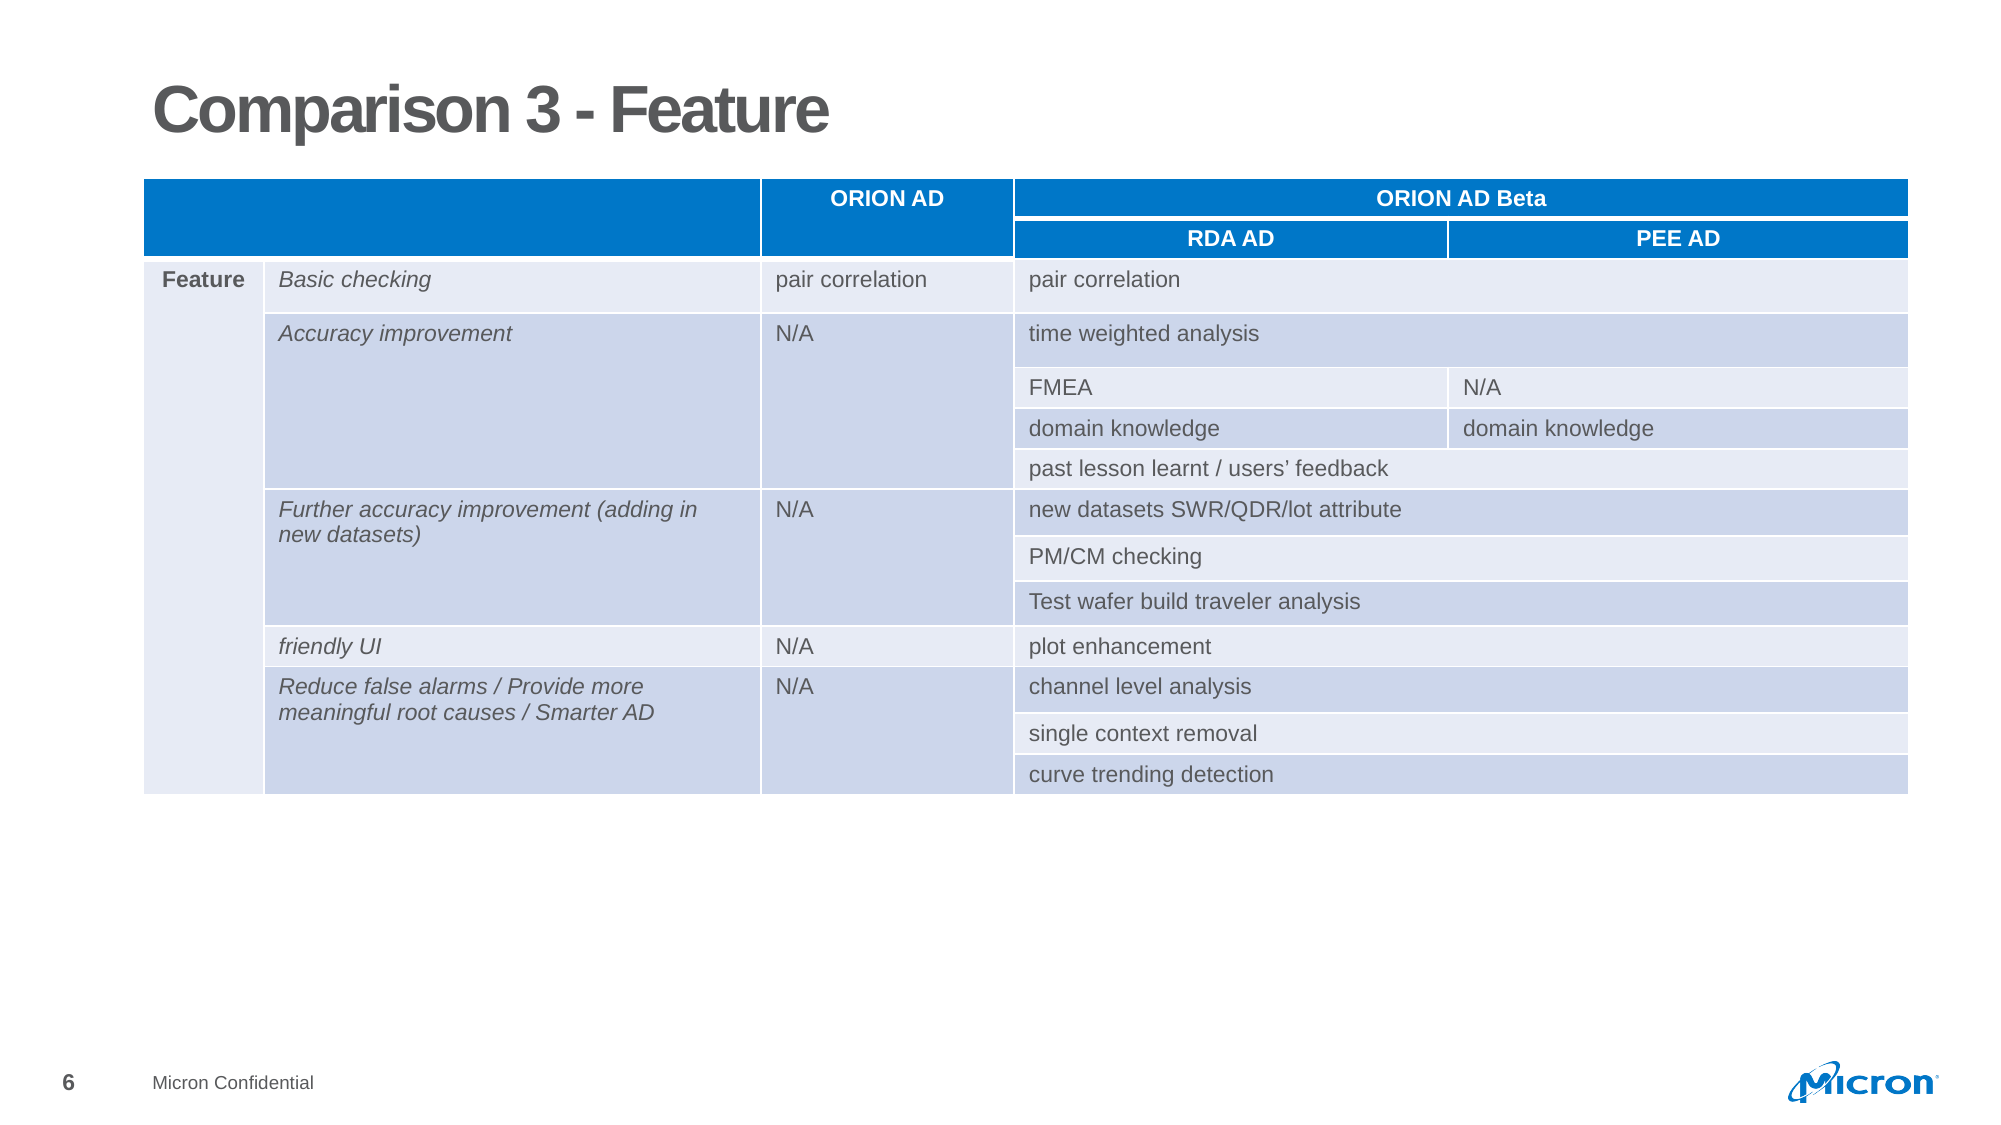

# Comparison 3 - Feature
|  |  | ORION AD | ORION AD Beta |  |
| --- | --- | --- | --- | --- |
|  |  |  | RDA AD | PEE AD |
| Feature | Basic checking | pair correlation | pair correlation |  |
|  | Accuracy improvement | N/A | time weighted analysis |  |
|  |  |  | FMEA | N/A |
|  |  |  | domain knowledge | domain knowledge |
|  |  |  | past lesson learnt / users’ feedback |  |
|  | Further accuracy improvement (adding in new datasets) | N/A | new datasets SWR/QDR/lot attribute |  |
|  |  |  | PM/CM checking |  |
|  |  |  | Test wafer build traveler analysis |  |
|  | friendly UI | N/A | plot enhancement |  |
|  | Reduce false alarms / Provide more meaningful root causes / Smarter AD | N/A | channel level analysis |  |
|  |  |  | single context removal |  |
|  |  |  | curve trending detection |  |
Micron Confidential
6